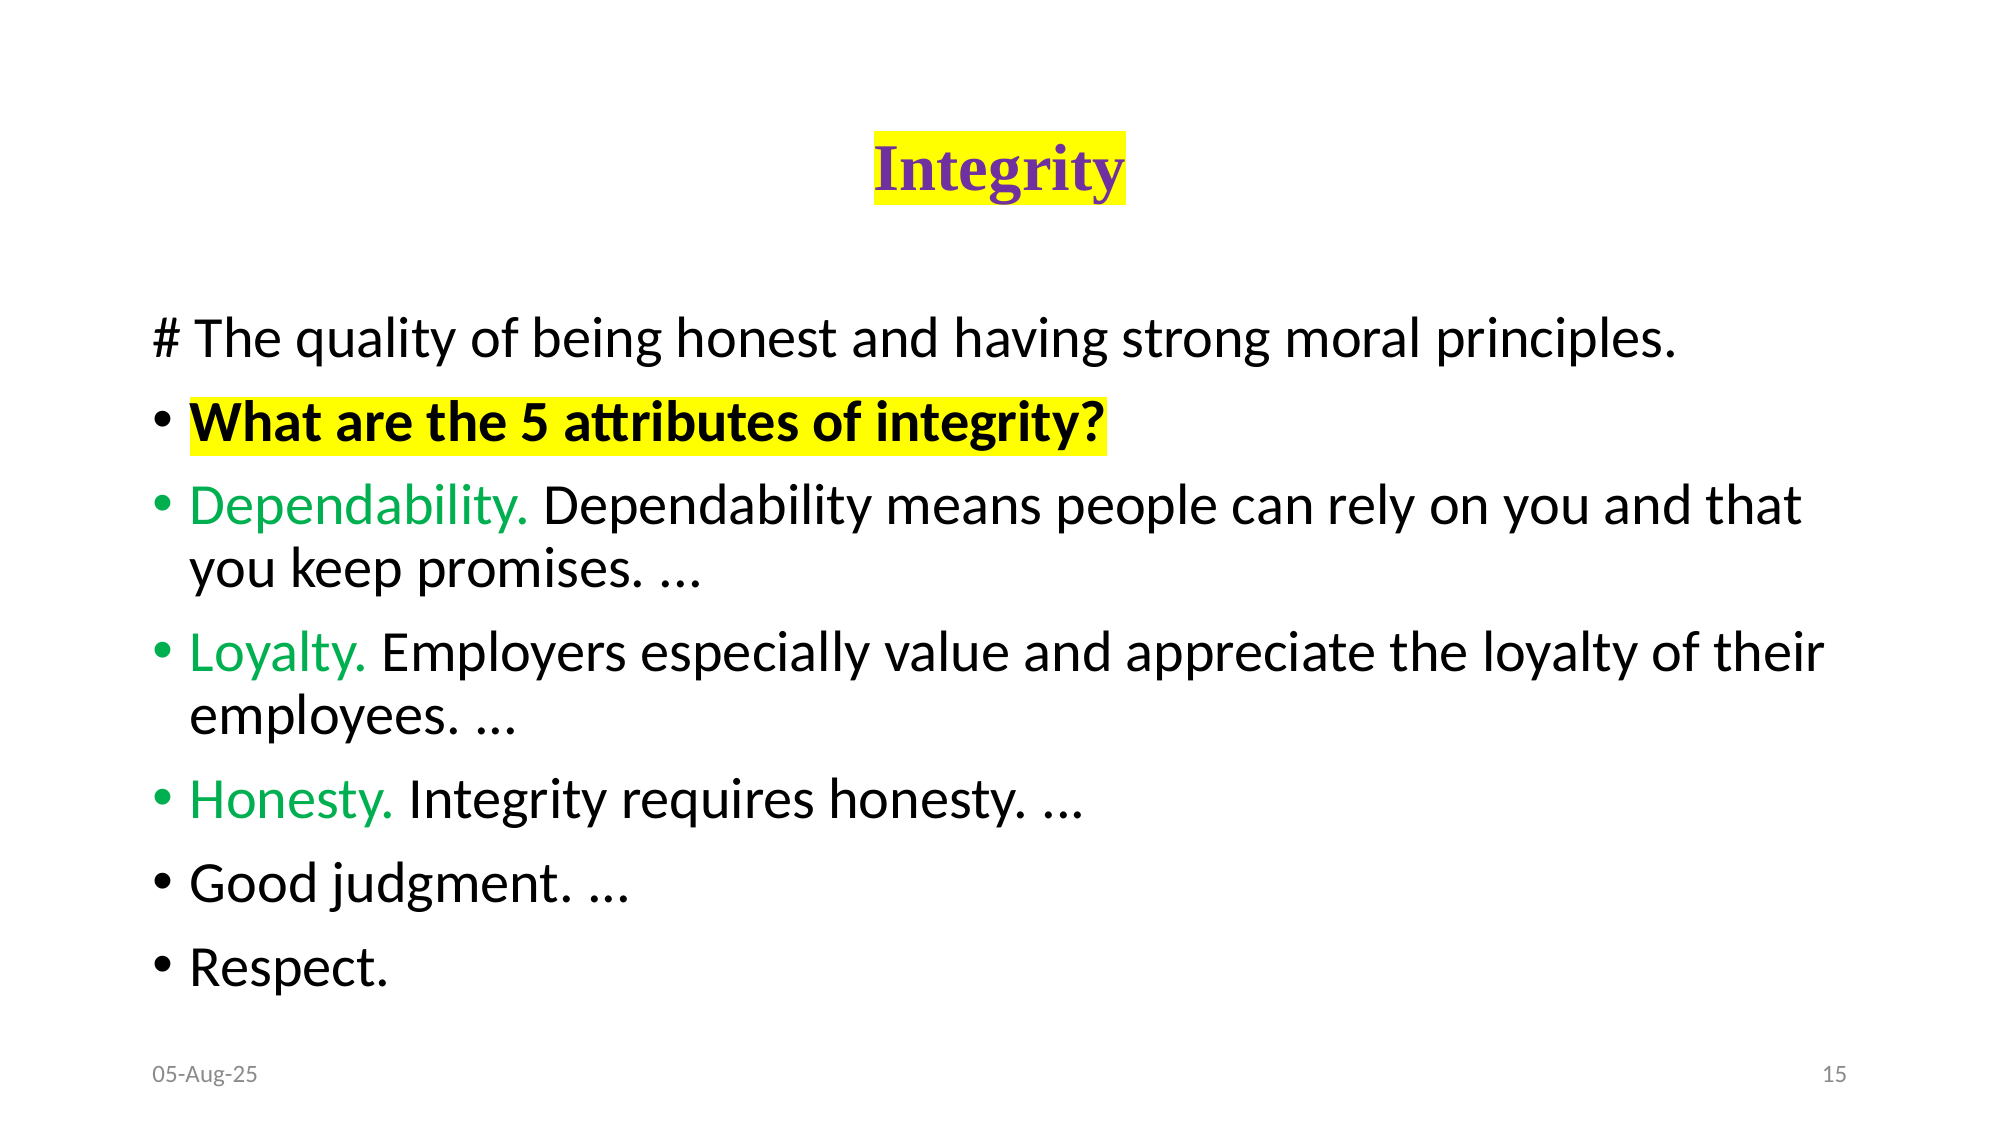

# Integrity
# The quality of being honest and having strong moral principles.
What are the 5 attributes of integrity?
Dependability. Dependability means people can rely on you and that you keep promises. ...
Loyalty. Employers especially value and appreciate the loyalty of their employees. ...
Honesty. Integrity requires honesty. ...
Good judgment. ...
Respect.

05-Aug-25
15